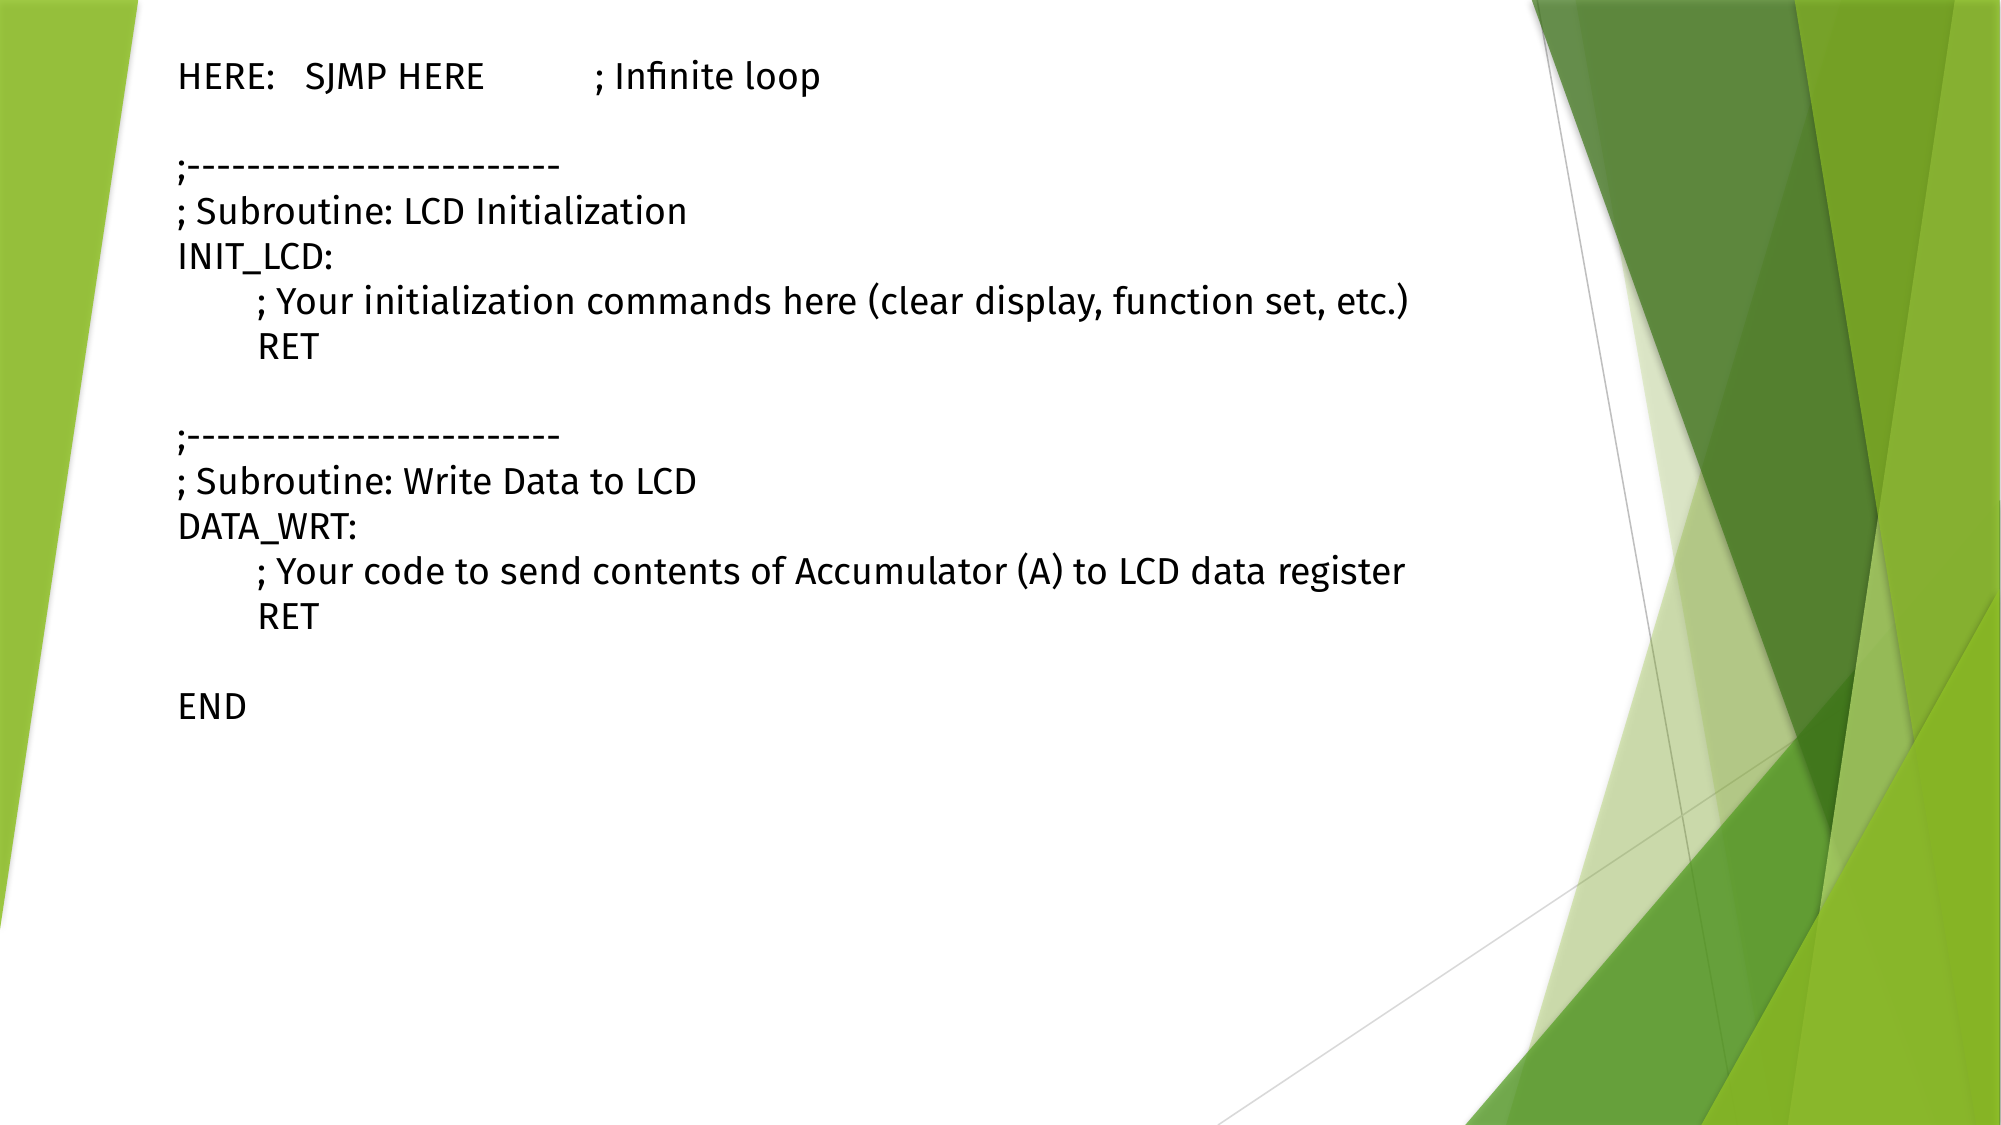

HERE:   SJMP HERE           ; Infinite loop

;-------------------------
; Subroutine: LCD Initialization
INIT_LCD:
        ; Your initialization commands here (clear display, function set, etc.)
        RET

;-------------------------
; Subroutine: Write Data to LCD
DATA_WRT:
        ; Your code to send contents of Accumulator (A) to LCD data register
        RET

END